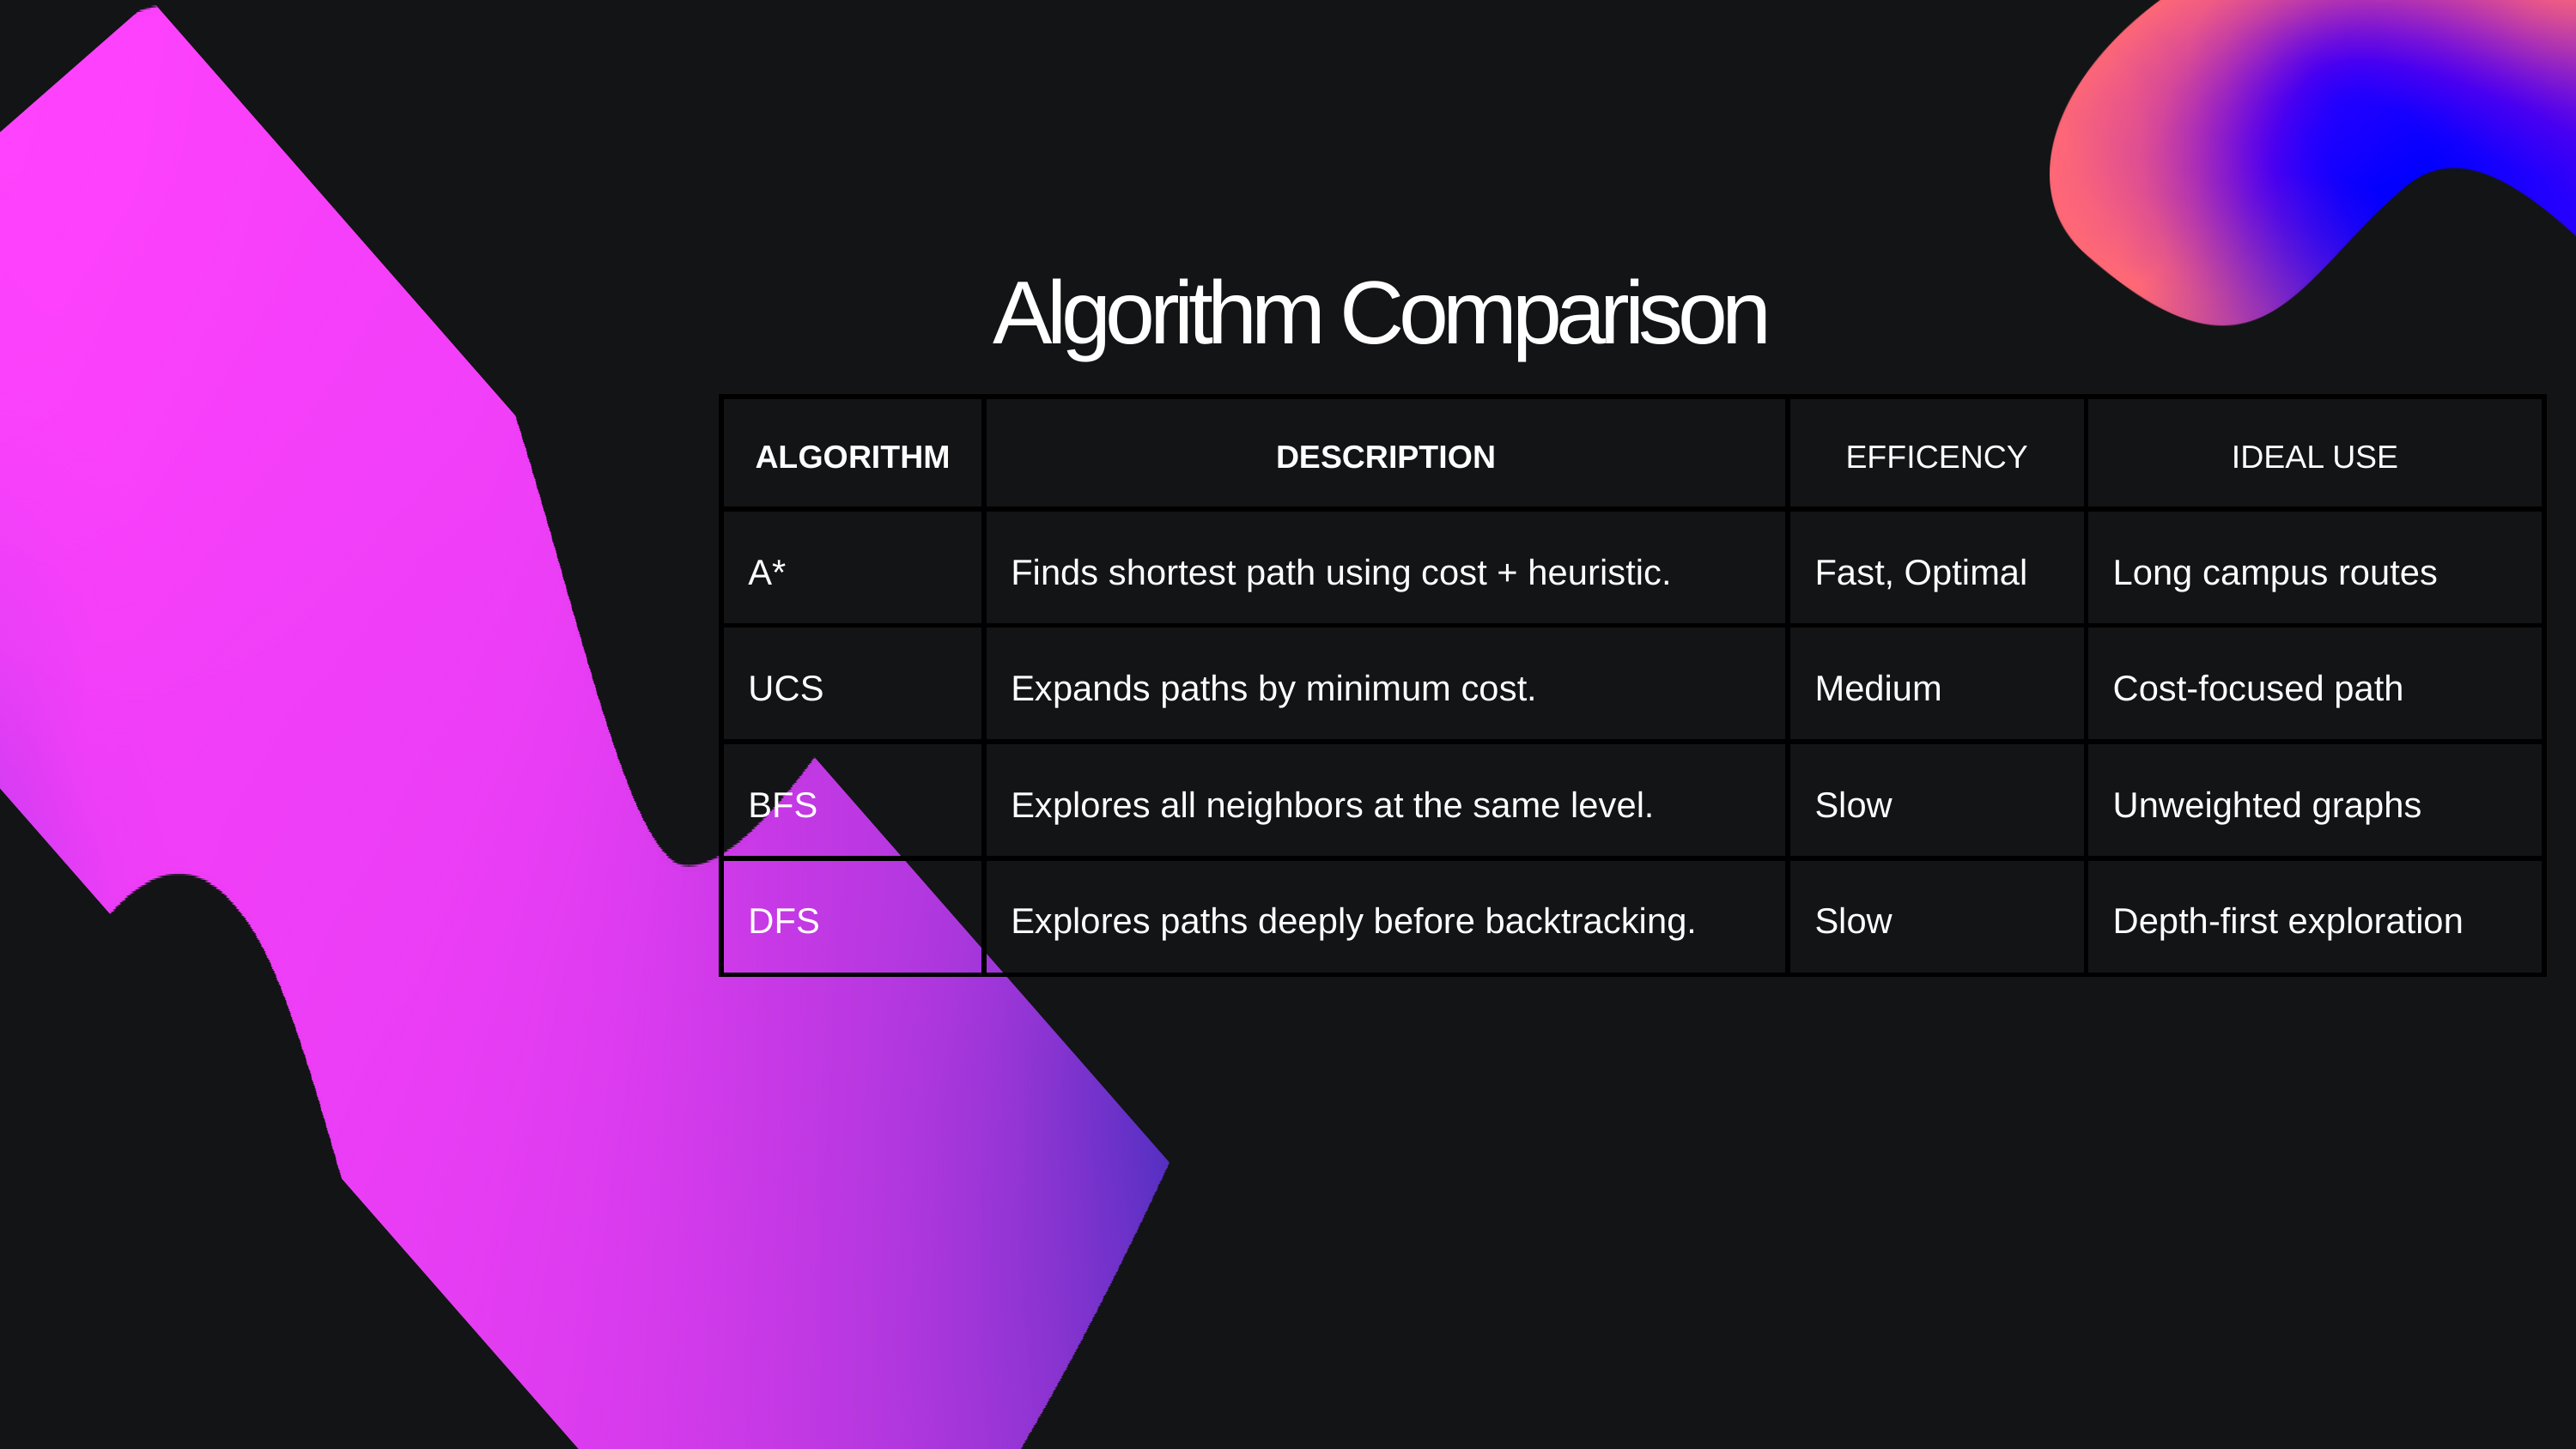

Algorithm Comparison
| ALGORITHM | DESCRIPTION | EFFICENCY | IDEAL USE |
| --- | --- | --- | --- |
| A\* | Finds shortest path using cost + heuristic. | Fast, Optimal | Long campus routes |
| UCS | Expands paths by minimum cost. | Medium | Cost-focused path |
| BFS | Explores all neighbors at the same level. | Slow | Unweighted graphs |
| DFS | Explores paths deeply before backtracking. | Slow | Depth-first exploration |